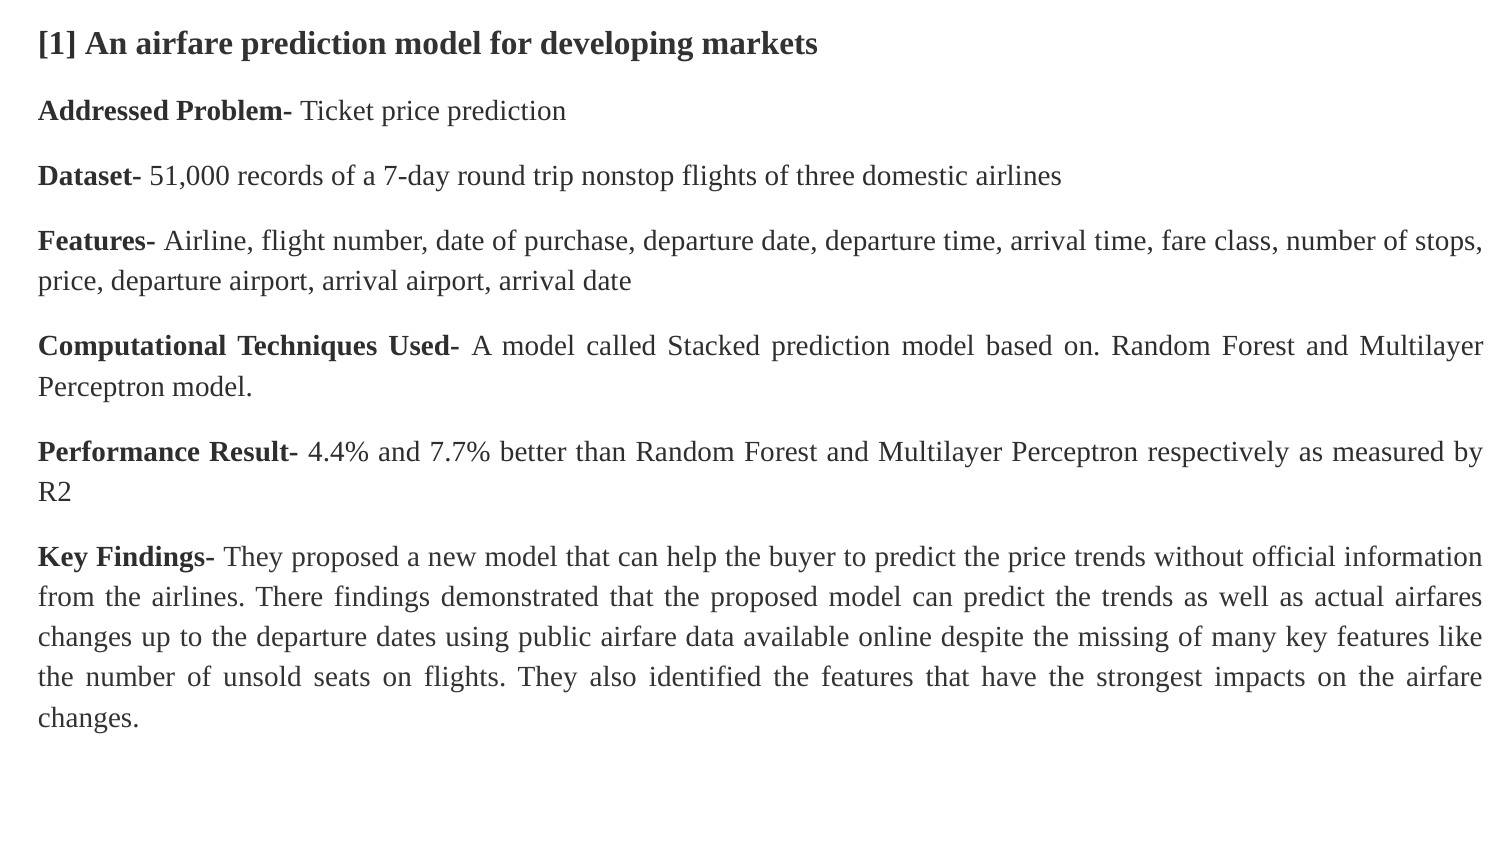

[1] An airfare prediction model for developing markets
Addressed Problem- Ticket price prediction
Dataset- 51,000 records of a 7-day round trip nonstop flights of three domestic airlines
Features- Airline, flight number, date of purchase, departure date, departure time, arrival time, fare class, number of stops, price, departure airport, arrival airport, arrival date
Computational Techniques Used- A model called Stacked prediction model based on. Random Forest and Multilayer Perceptron model.
Performance Result- 4.4% and 7.7% better than Random Forest and Multilayer Perceptron respectively as measured by R2
Key Findings- They proposed a new model that can help the buyer to predict the price trends without official information from the airlines. There findings demonstrated that the proposed model can predict the trends as well as actual airfares changes up to the departure dates using public airfare data available online despite the missing of many key features like the number of unsold seats on flights. They also identified the features that have the strongest impacts on the airfare changes.